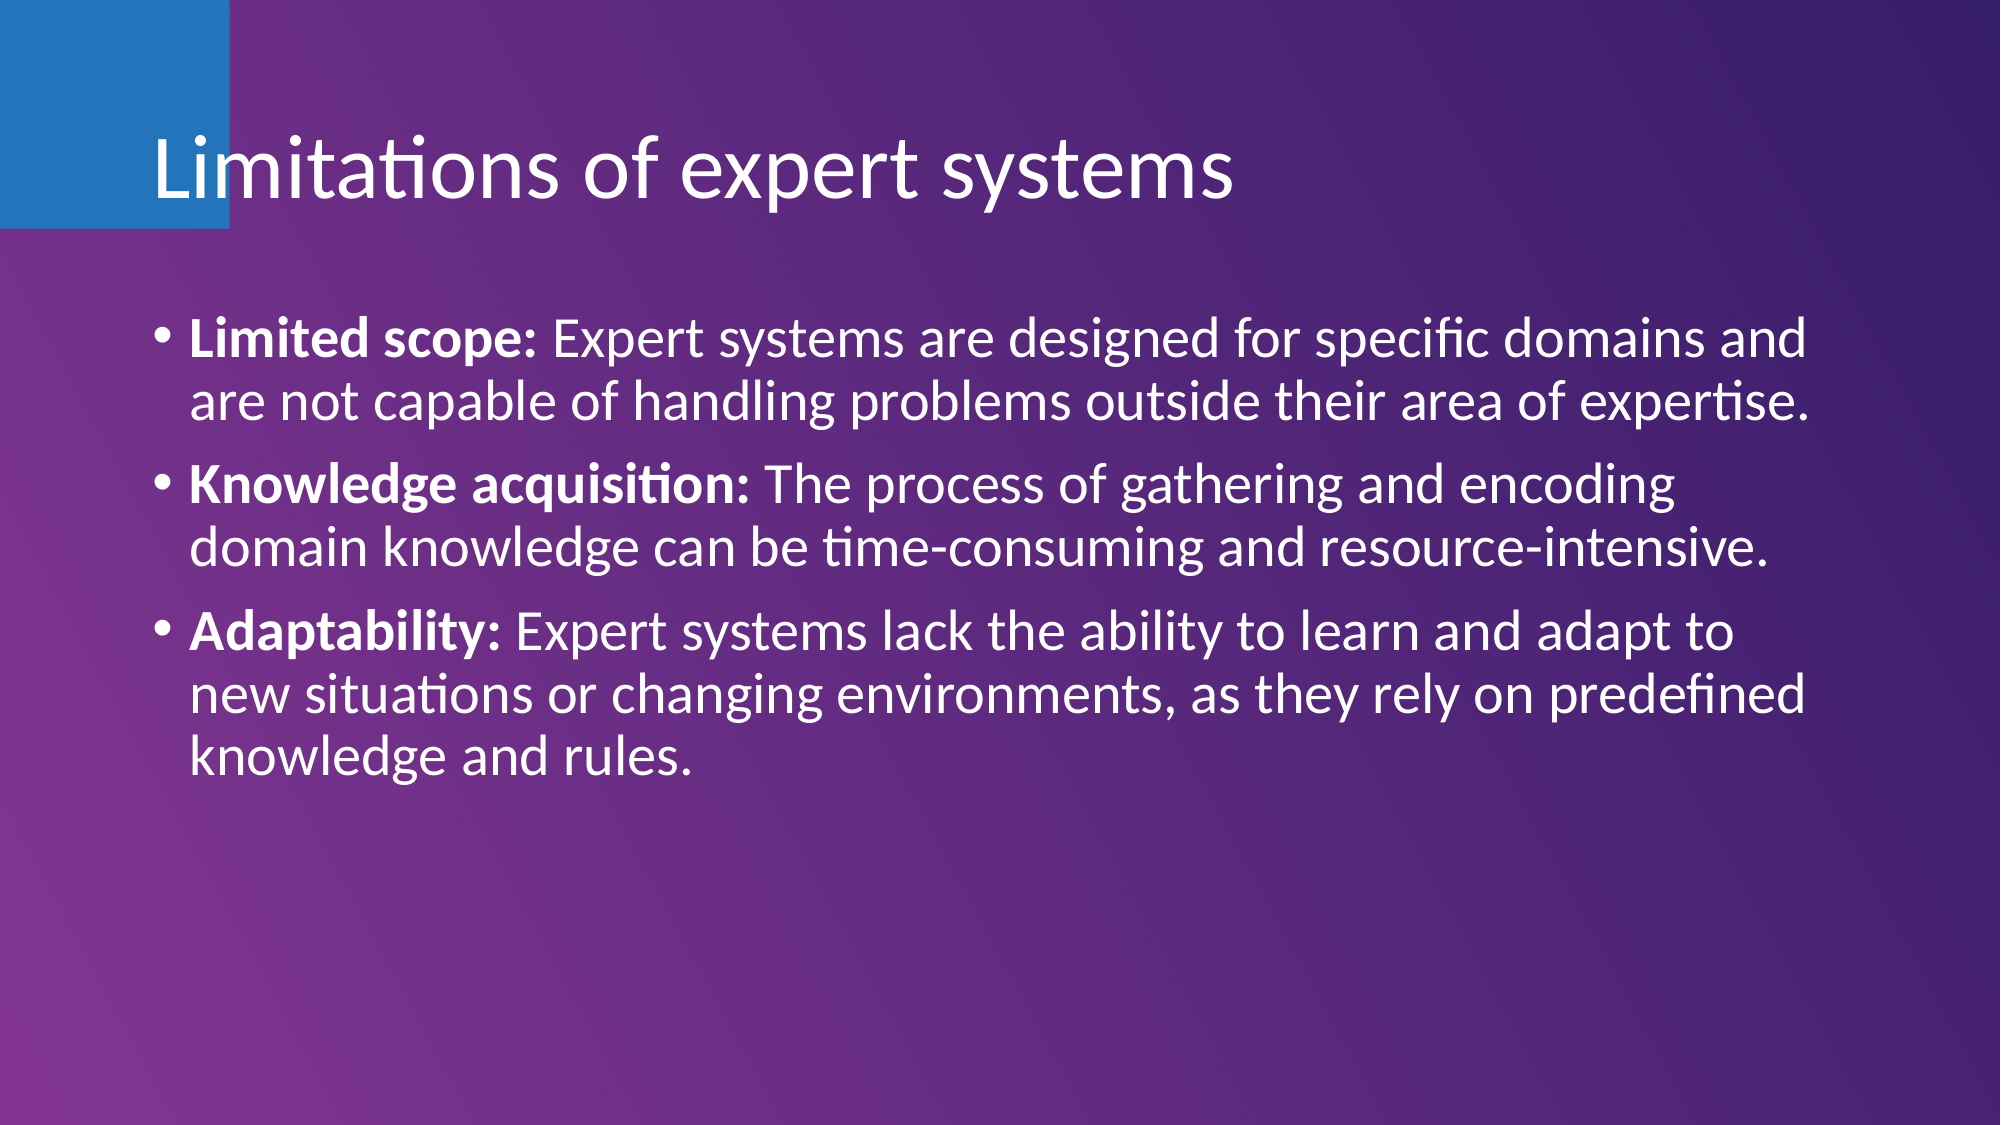

# Limitations of expert systems
Limited scope: Expert systems are designed for specific domains and are not capable of handling problems outside their area of expertise.
Knowledge acquisition: The process of gathering and encoding domain knowledge can be time-consuming and resource-intensive.
Adaptability: Expert systems lack the ability to learn and adapt to new situations or changing environments, as they rely on predefined knowledge and rules.